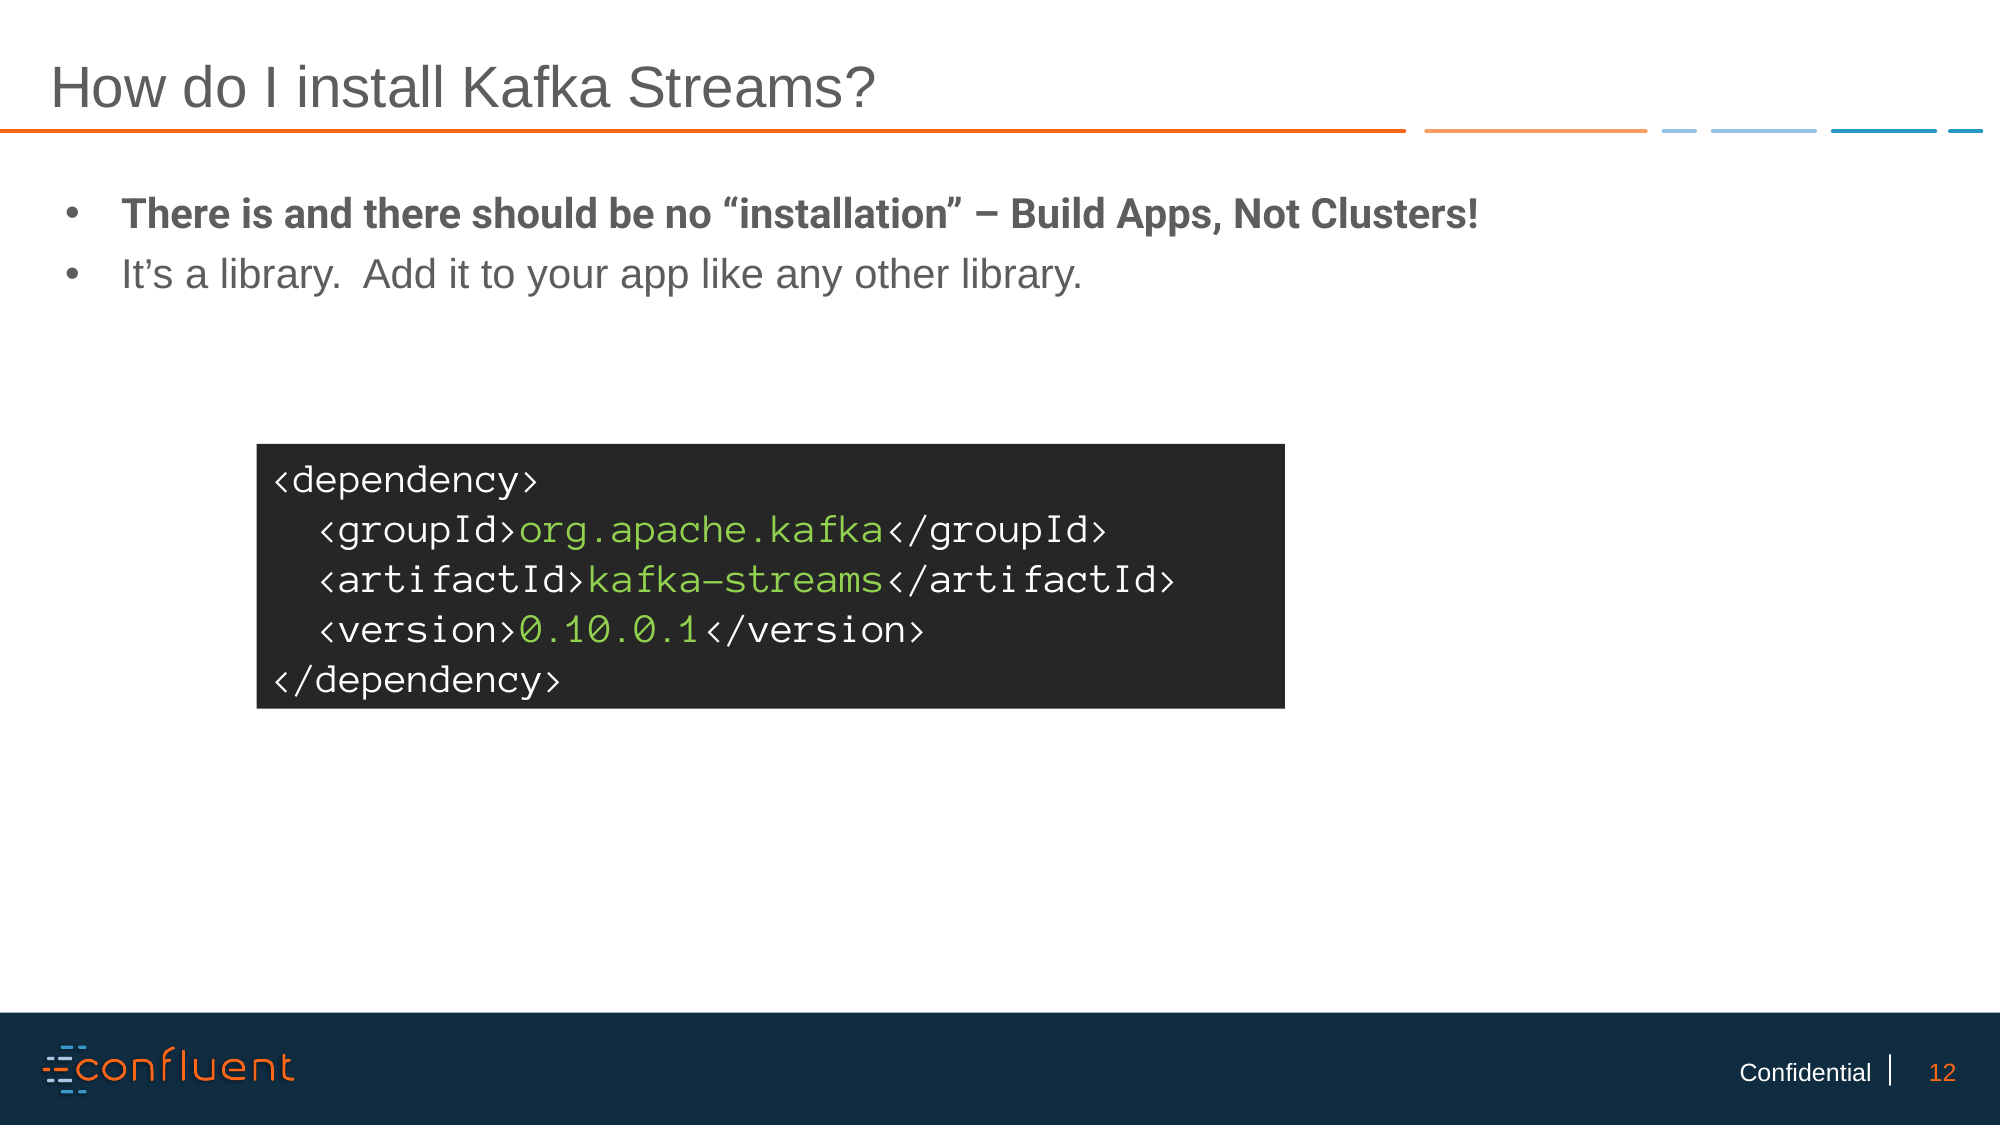

# How do I install Kafka Streams?
There is and there should be no “installation” – Build Apps, Not Clusters!
It’s a library.  Add it to your app like any other library.
<dependency>
  <groupId>org.apache.kafka</groupId>
  <artifactId>kafka-streams</artifactId>
  <version>0.10.0.1</version>
</dependency>